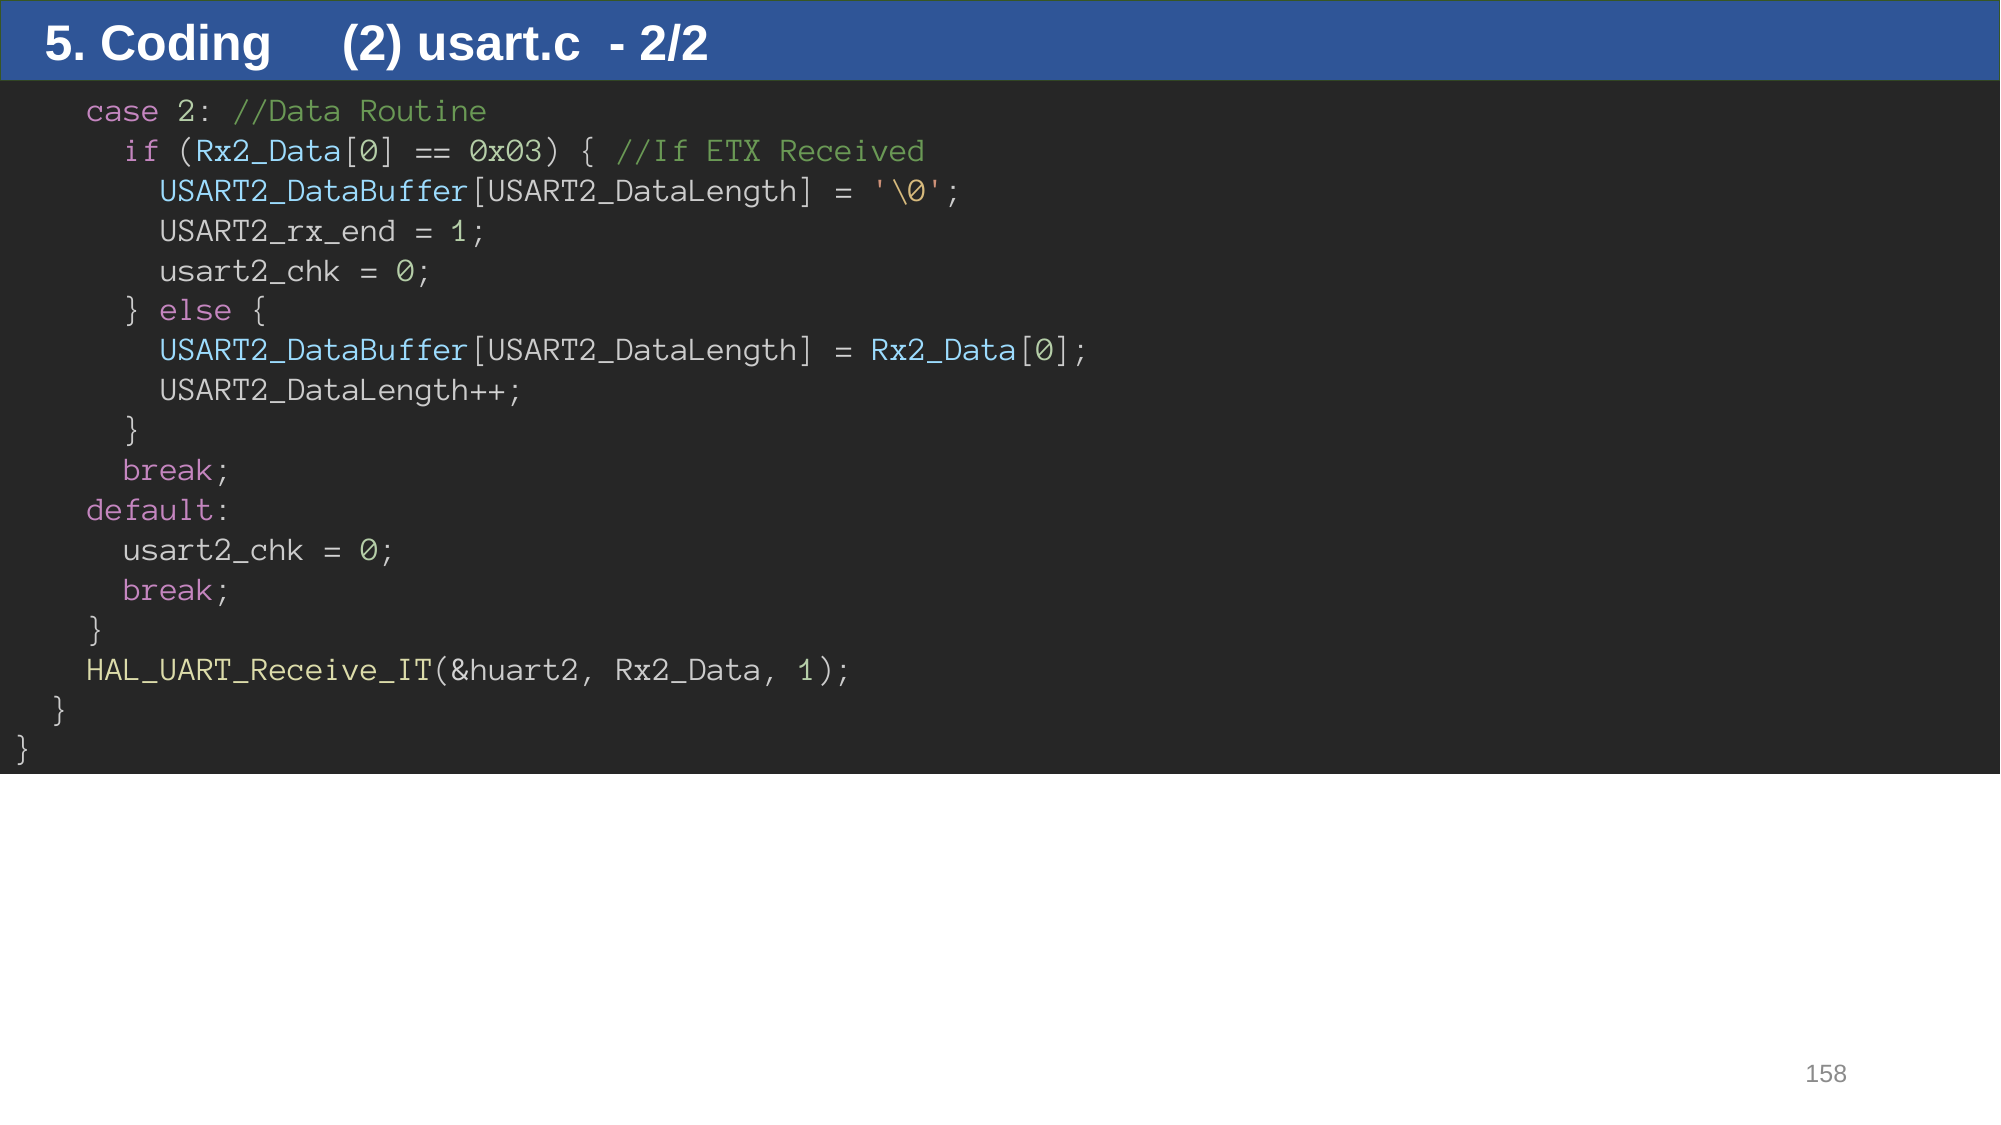

5. Coding     (2) usart.c  - 2/2
    case 2: //Data Routine
      if (Rx2_Data[0] == 0x03) { //If ETX Received
        USART2_DataBuffer[USART2_DataLength] = '\0';
        USART2_rx_end = 1;
        usart2_chk = 0;
      } else {
        USART2_DataBuffer[USART2_DataLength] = Rx2_Data[0];
        USART2_DataLength++;
      }
      break;
    default:
      usart2_chk = 0;
      break;
    }
    HAL_UART_Receive_IT(&huart2, Rx2_Data, 1);
  }
}

158